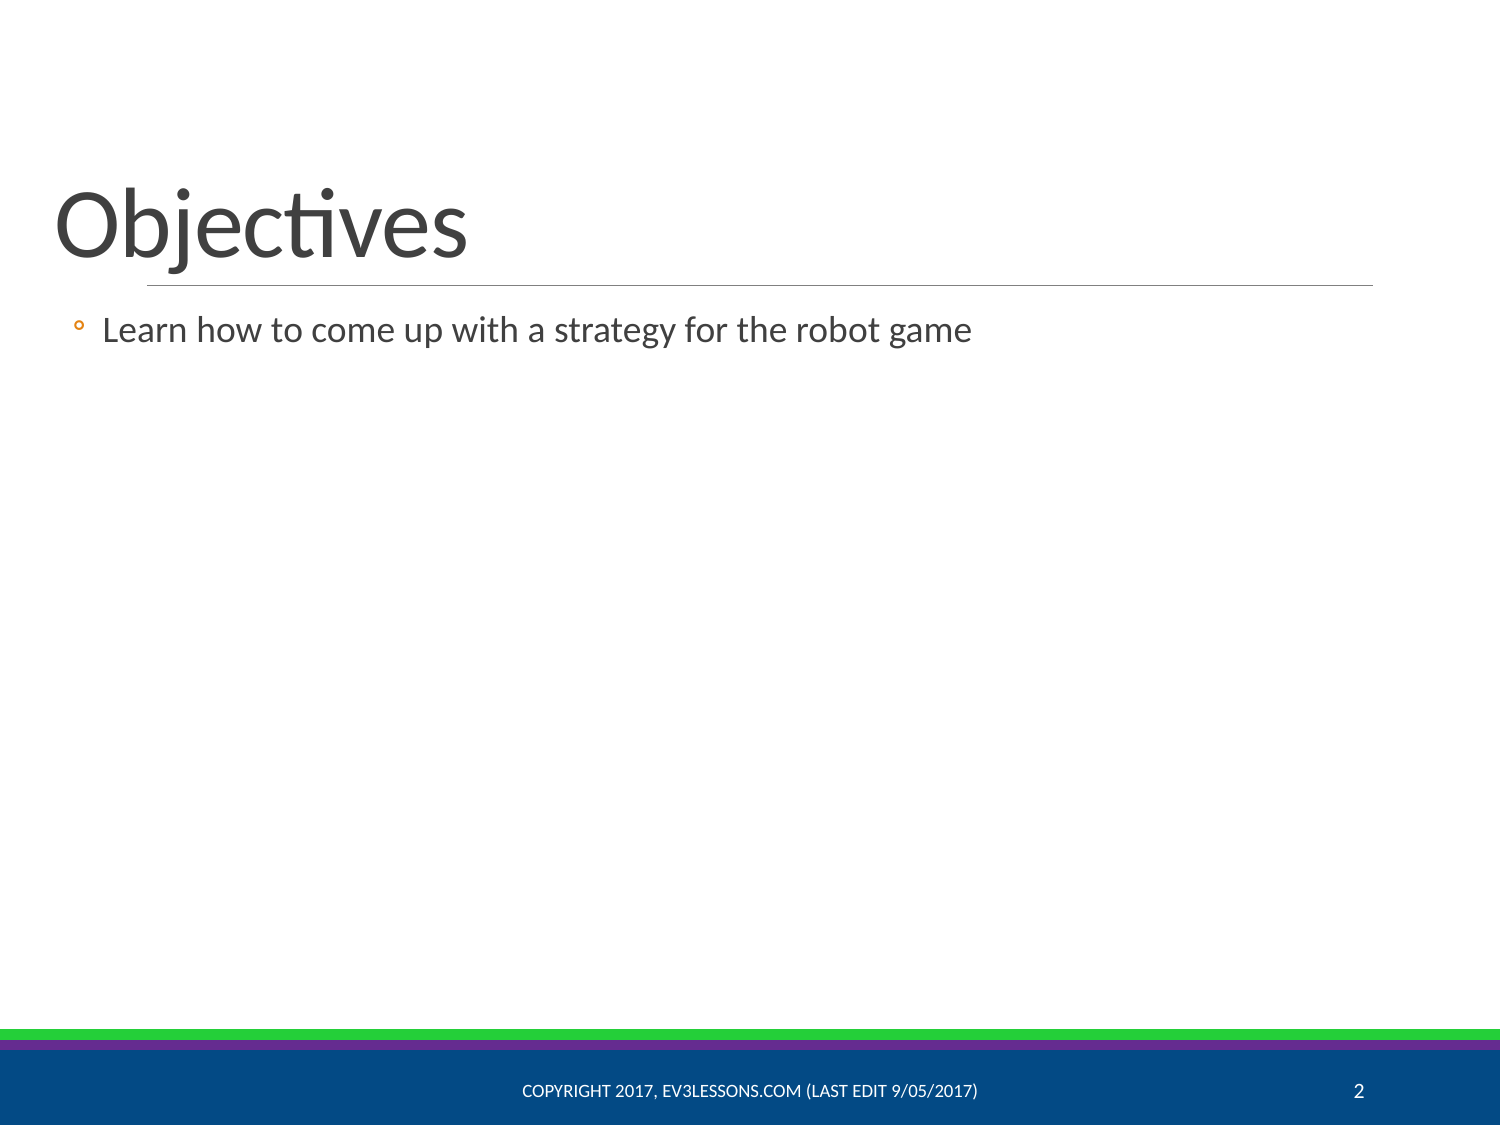

# Objectives
Learn how to come up with a strategy for the robot game
Copyright 2017, EV3Lessons.com (Last Edit 9/05/2017)
2